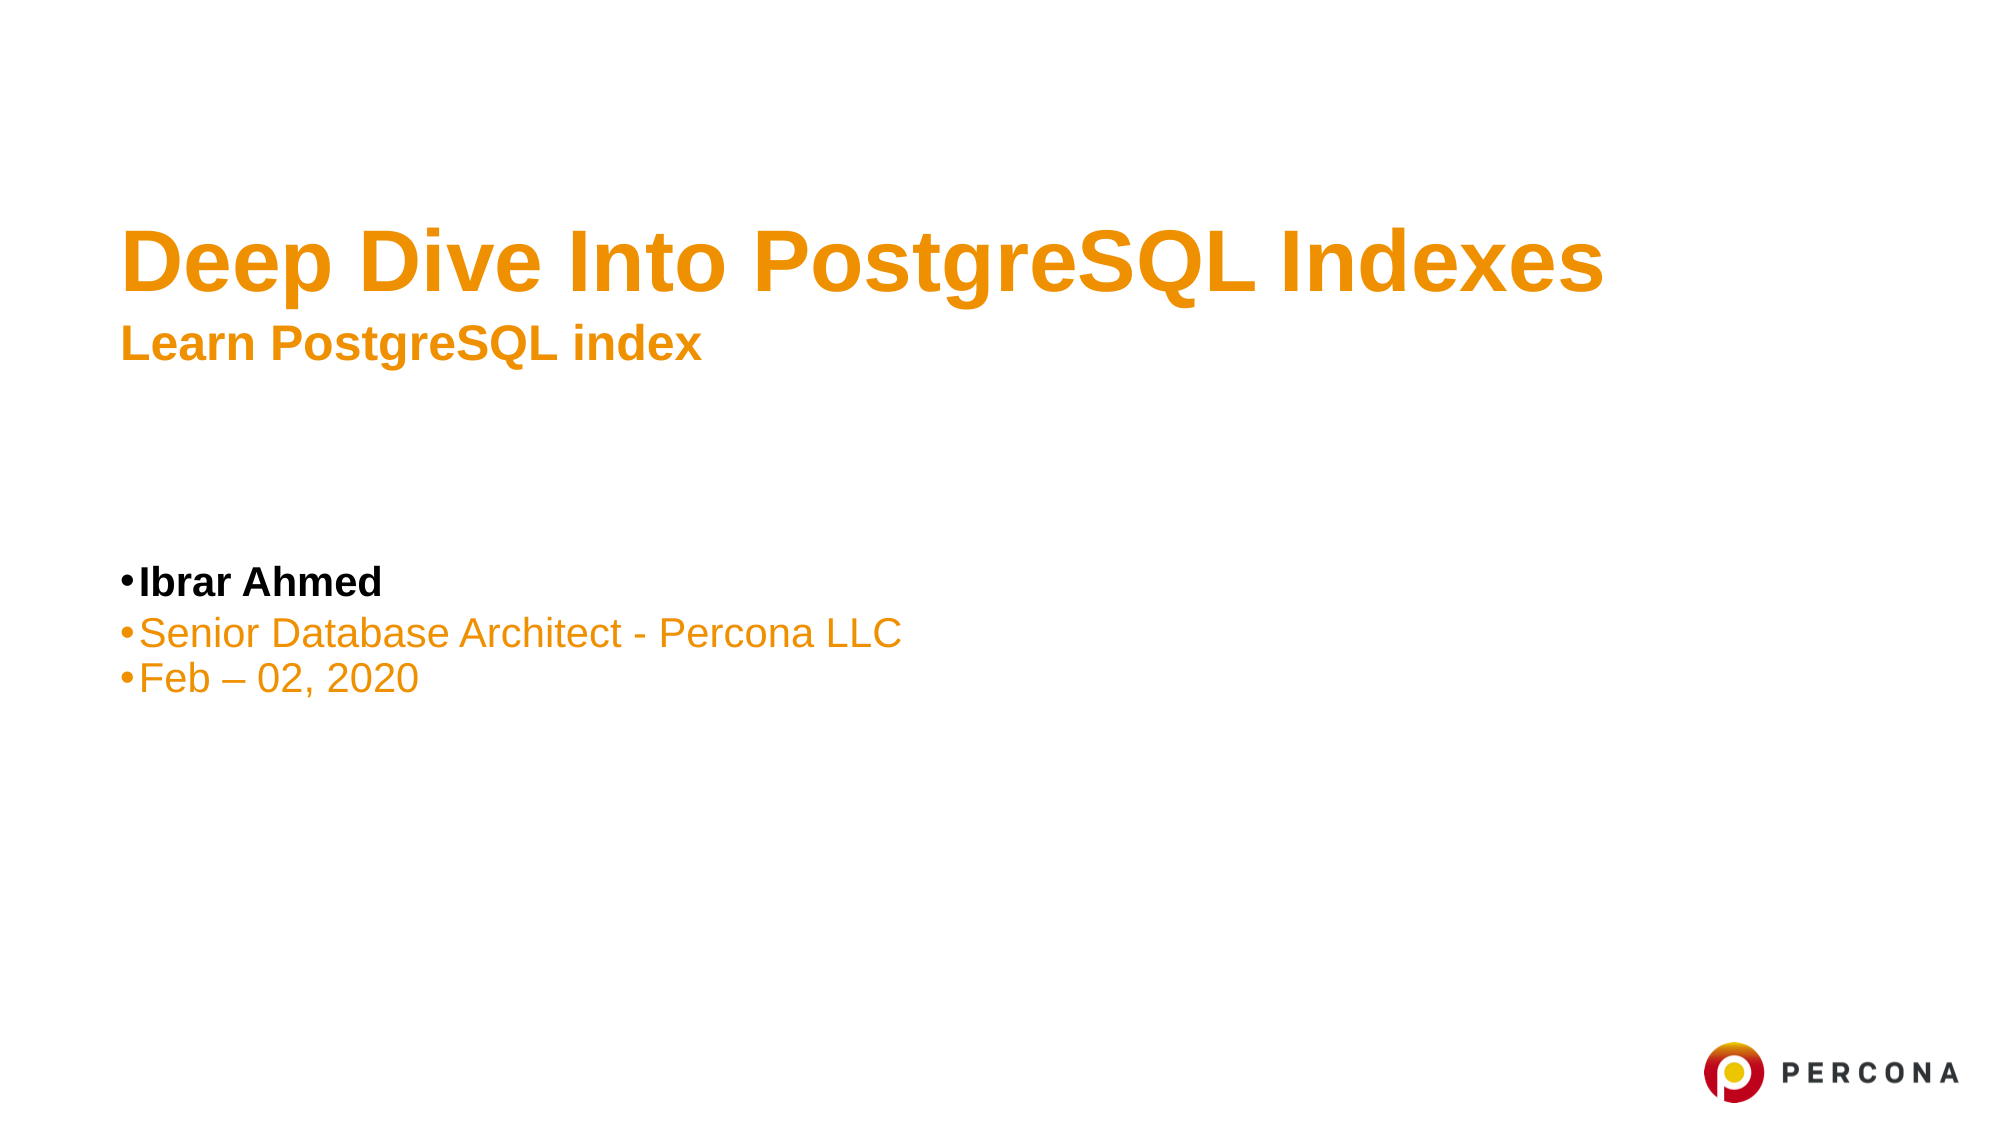

# Deep Dive Into PostgreSQL Indexes
Learn PostgreSQL index
Ibrar Ahmed

Senior Database Architect - Percona LLC
Feb – 02, 2020